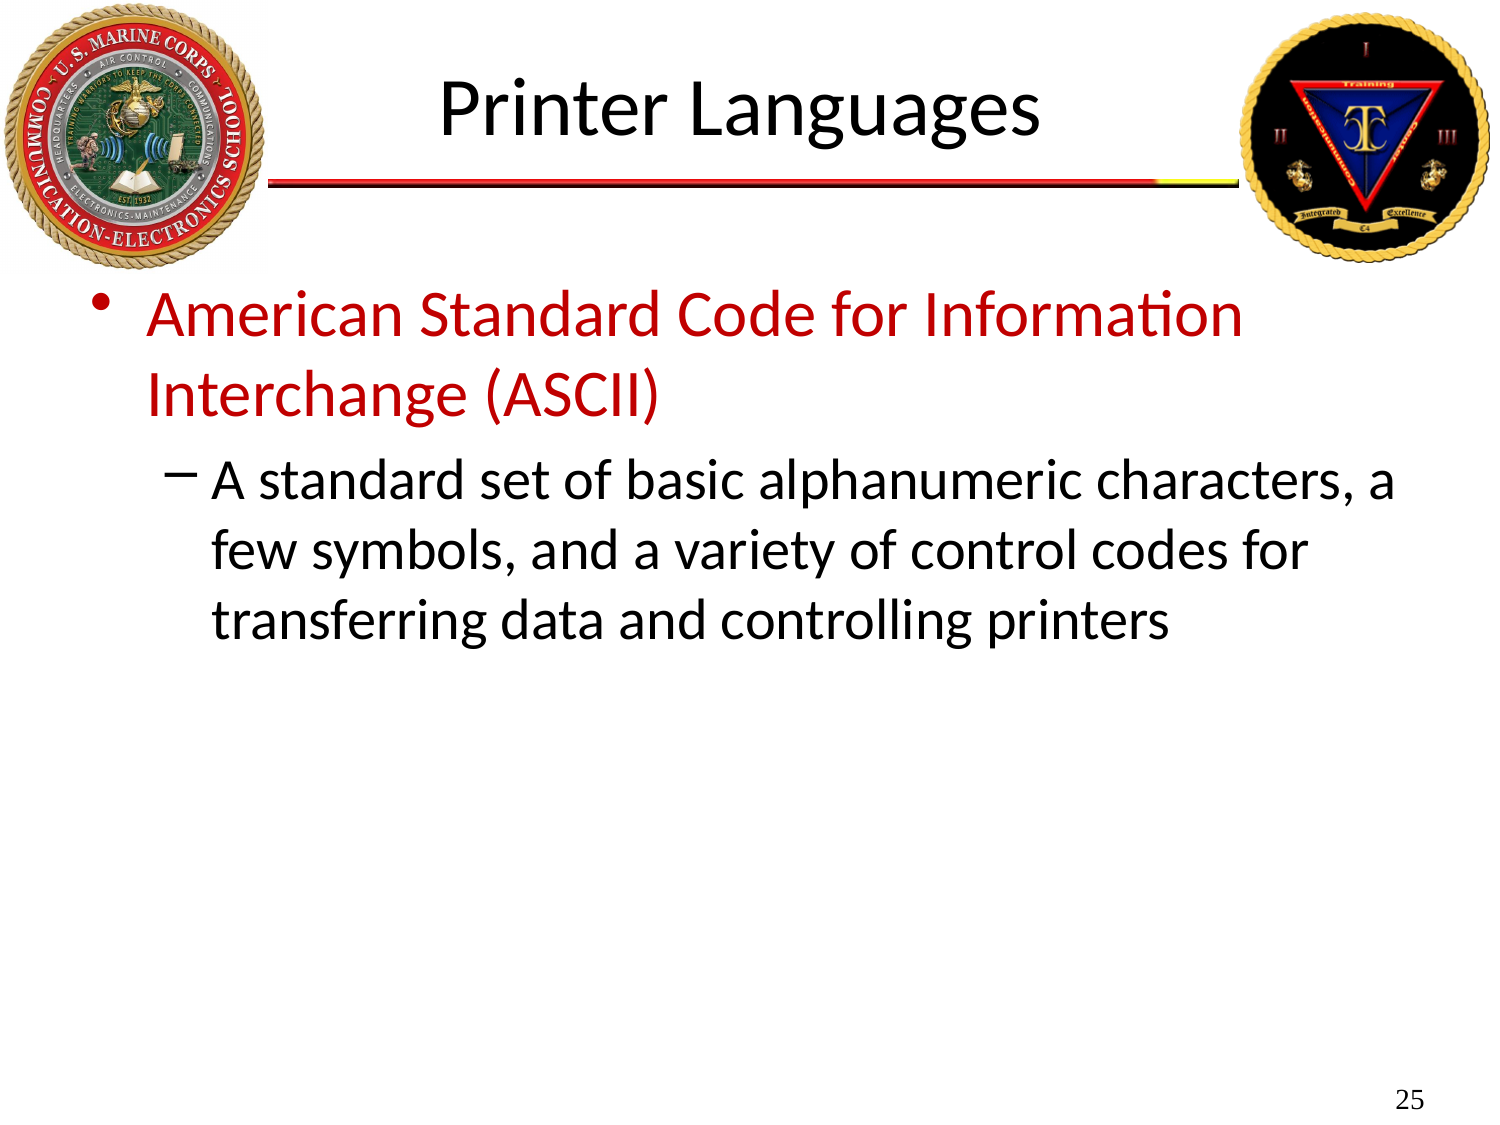

# Printer Languages
American Standard Code for Information Interchange (ASCII)
A standard set of basic alphanumeric characters, a few symbols, and a variety of control codes for transferring data and controlling printers